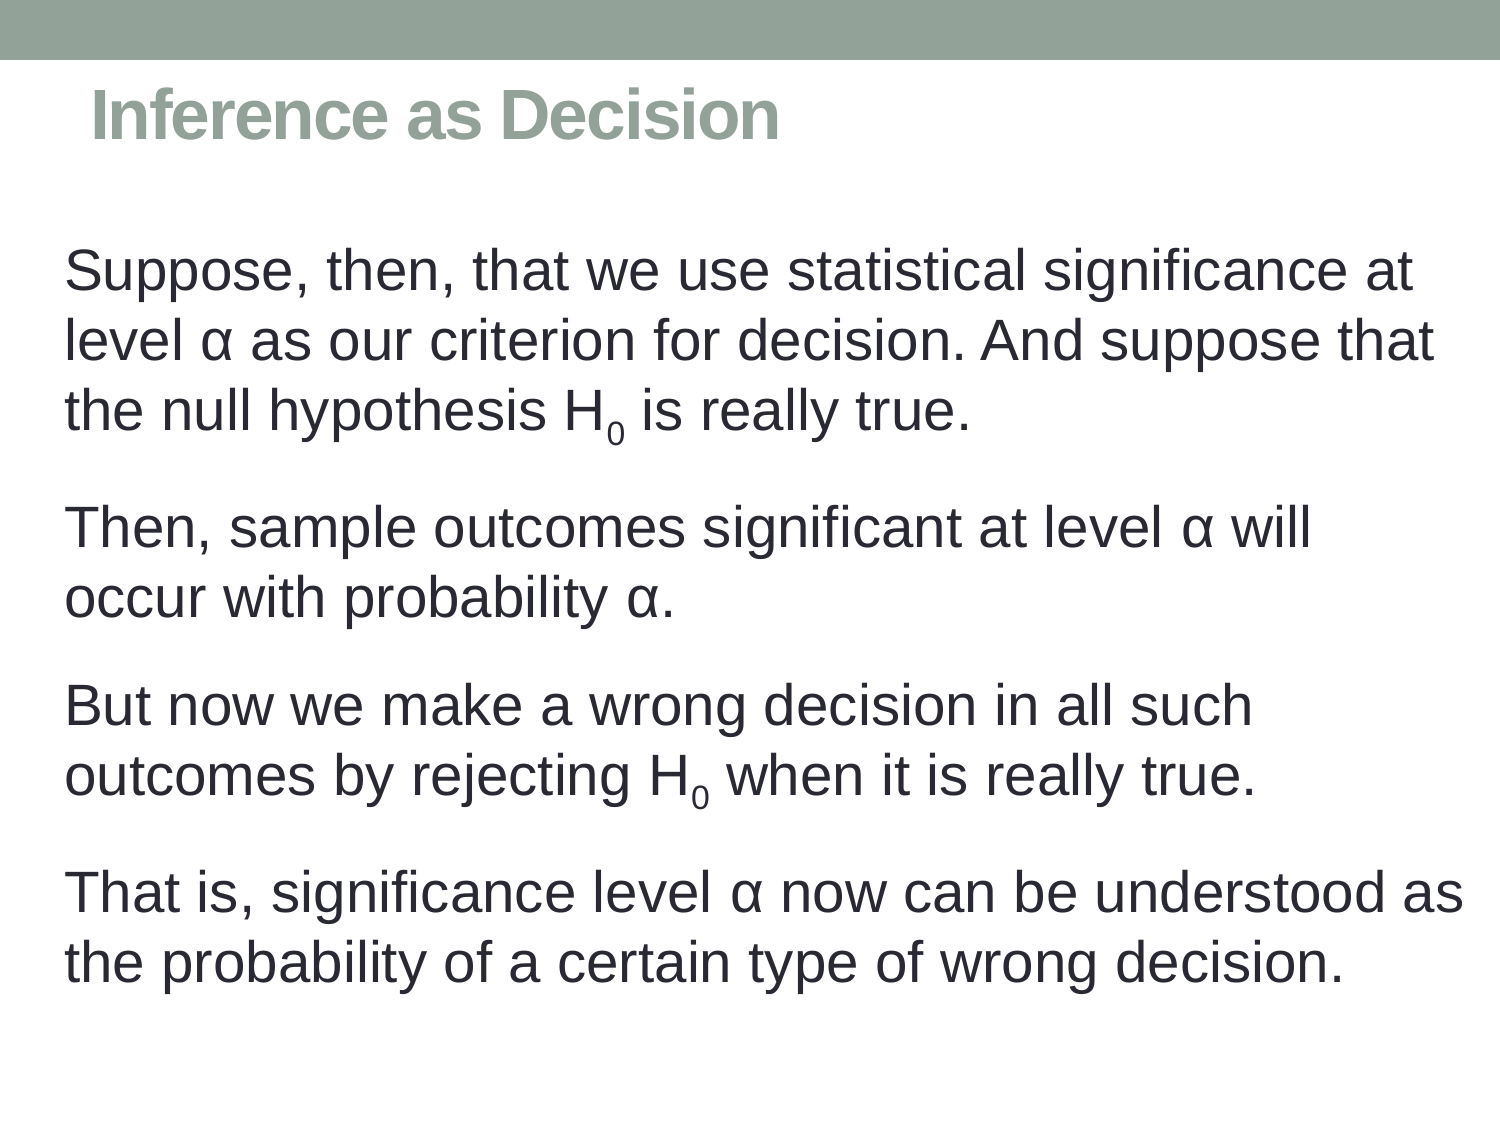

# Inference as Decision
Suppose, then, that we use statistical significance at level α as our criterion for decision. And suppose that the null hypothesis H0 is really true.
Then, sample outcomes significant at level α will occur with probability α.
But now we make a wrong decision in all such outcomes by rejecting H0 when it is really true.
That is, significance level α now can be understood as the probability of a certain type of wrong decision.